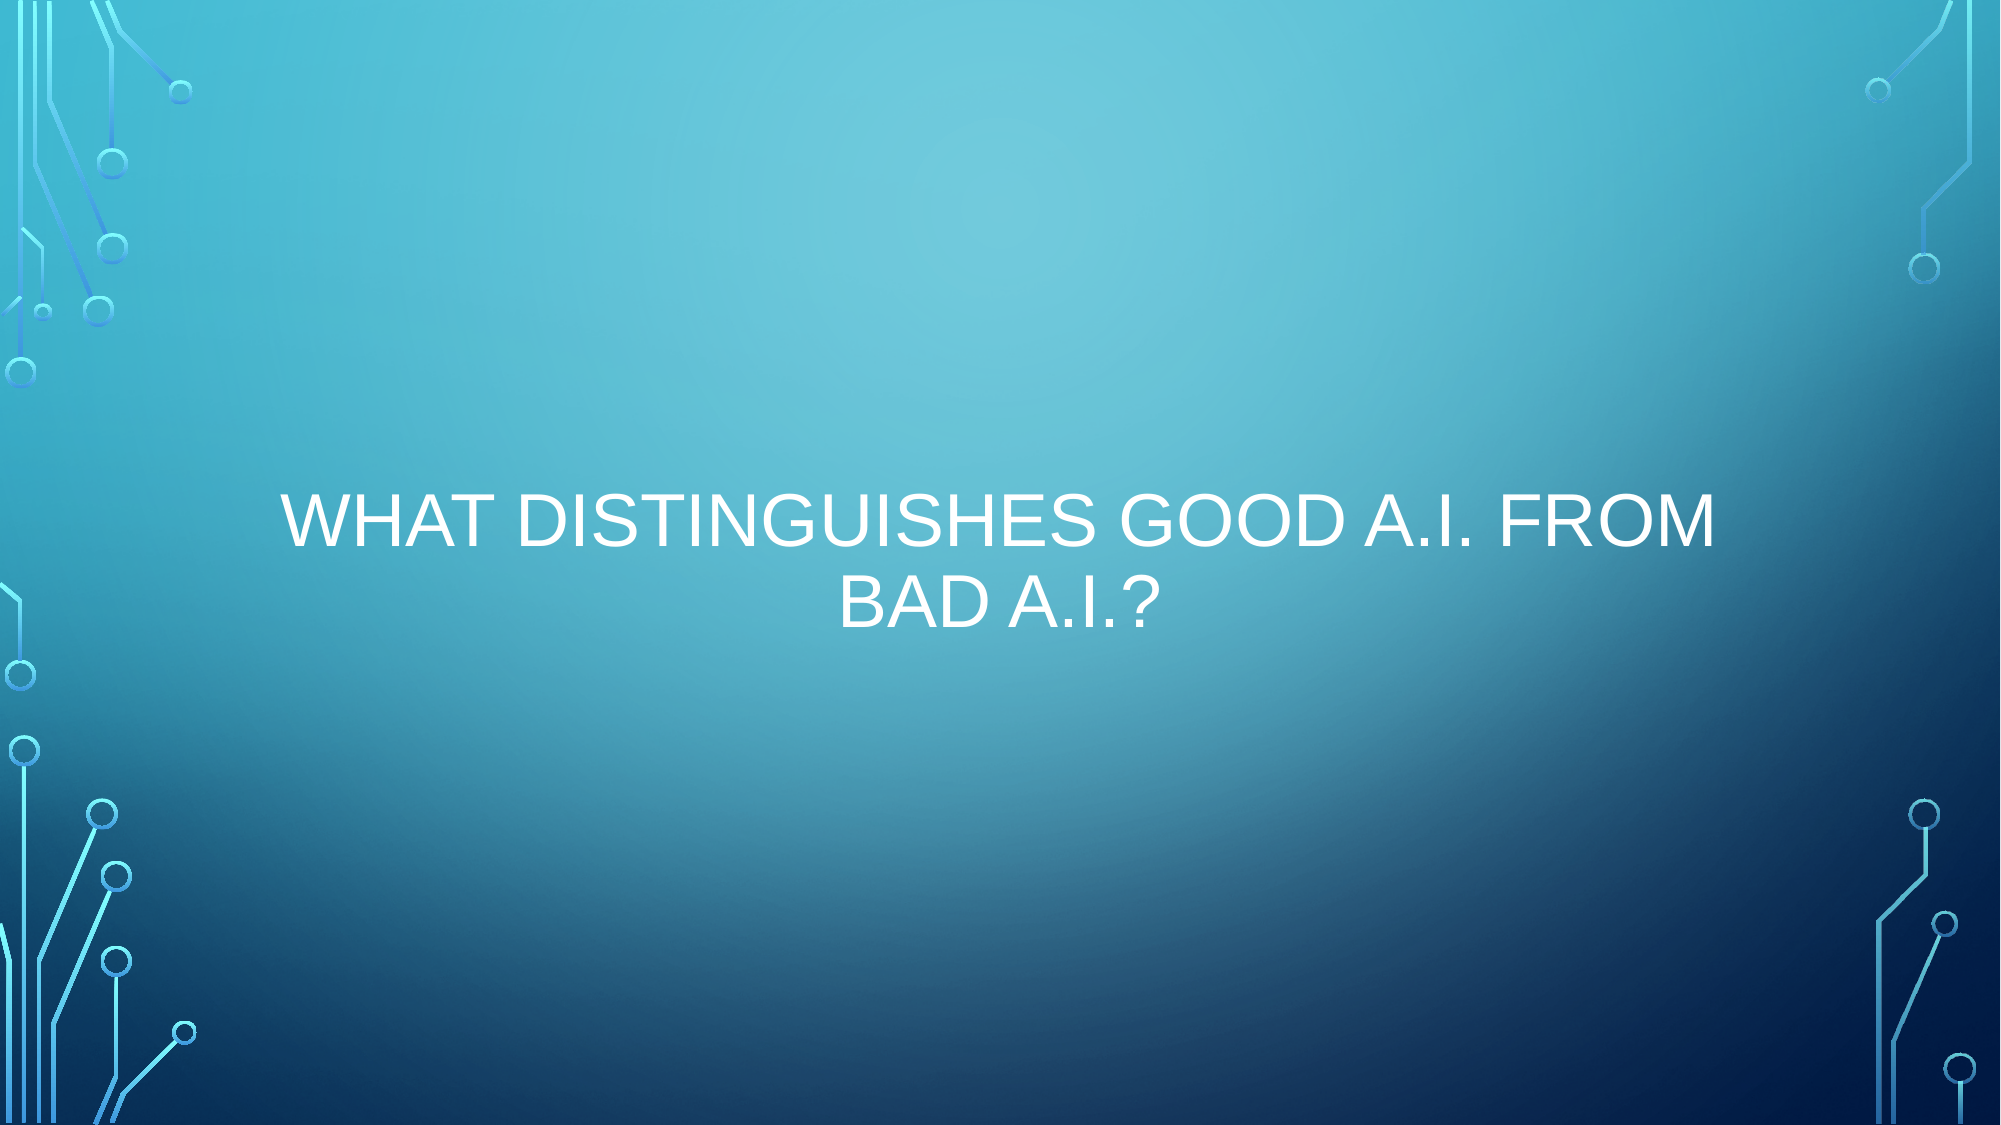

# What distinguishes good A.i. from bad a.i.?